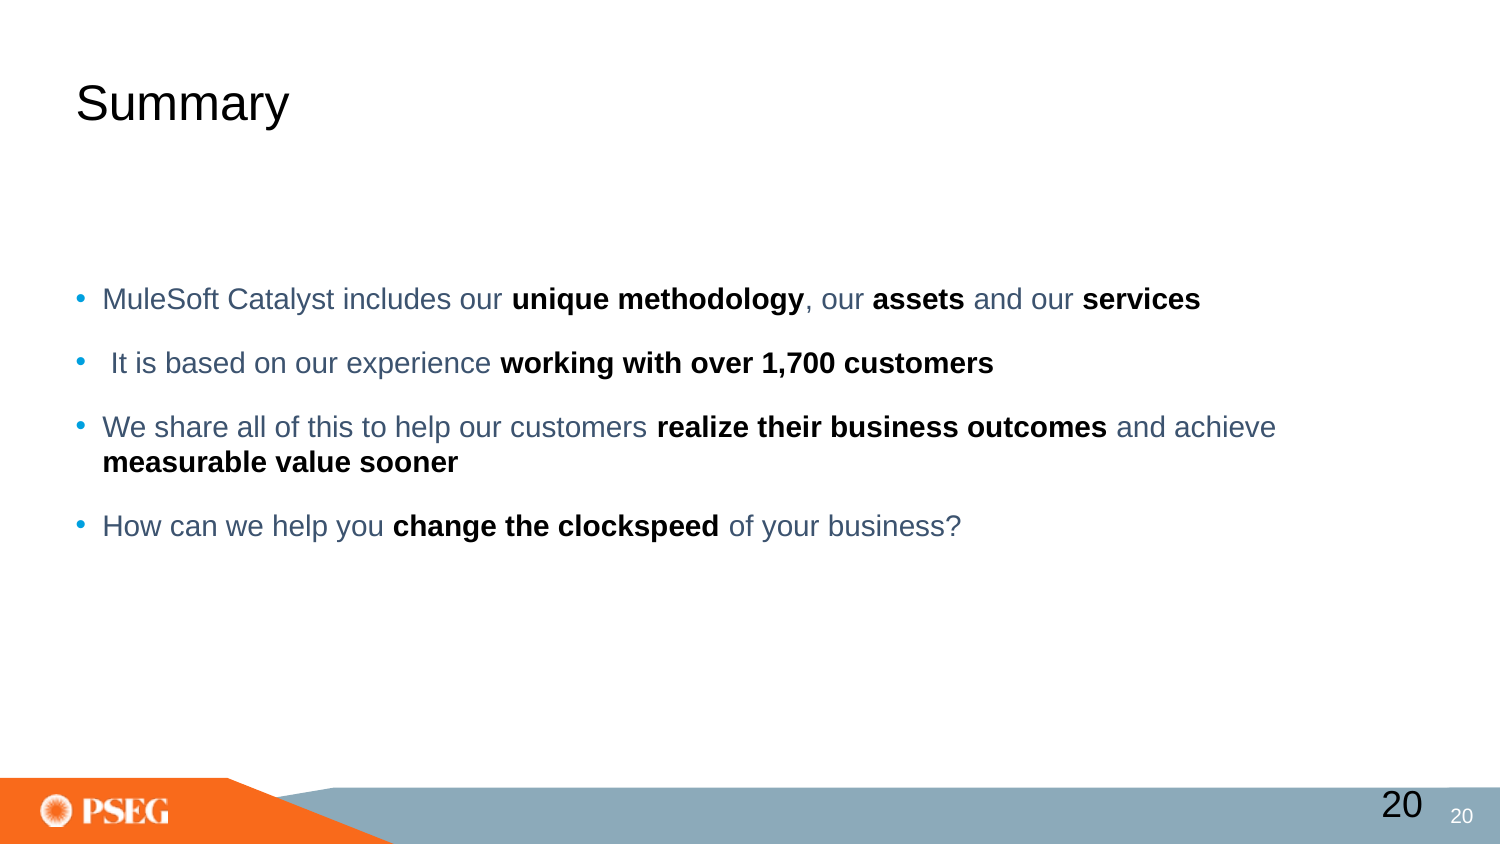

# Summary
MuleSoft Catalyst includes our unique methodology, our assets and our services
 It is based on our experience working with over 1,700 customers
We share all of this to help our customers realize their business outcomes and achieve measurable value sooner
How can we help you change the clockspeed of your business?

20